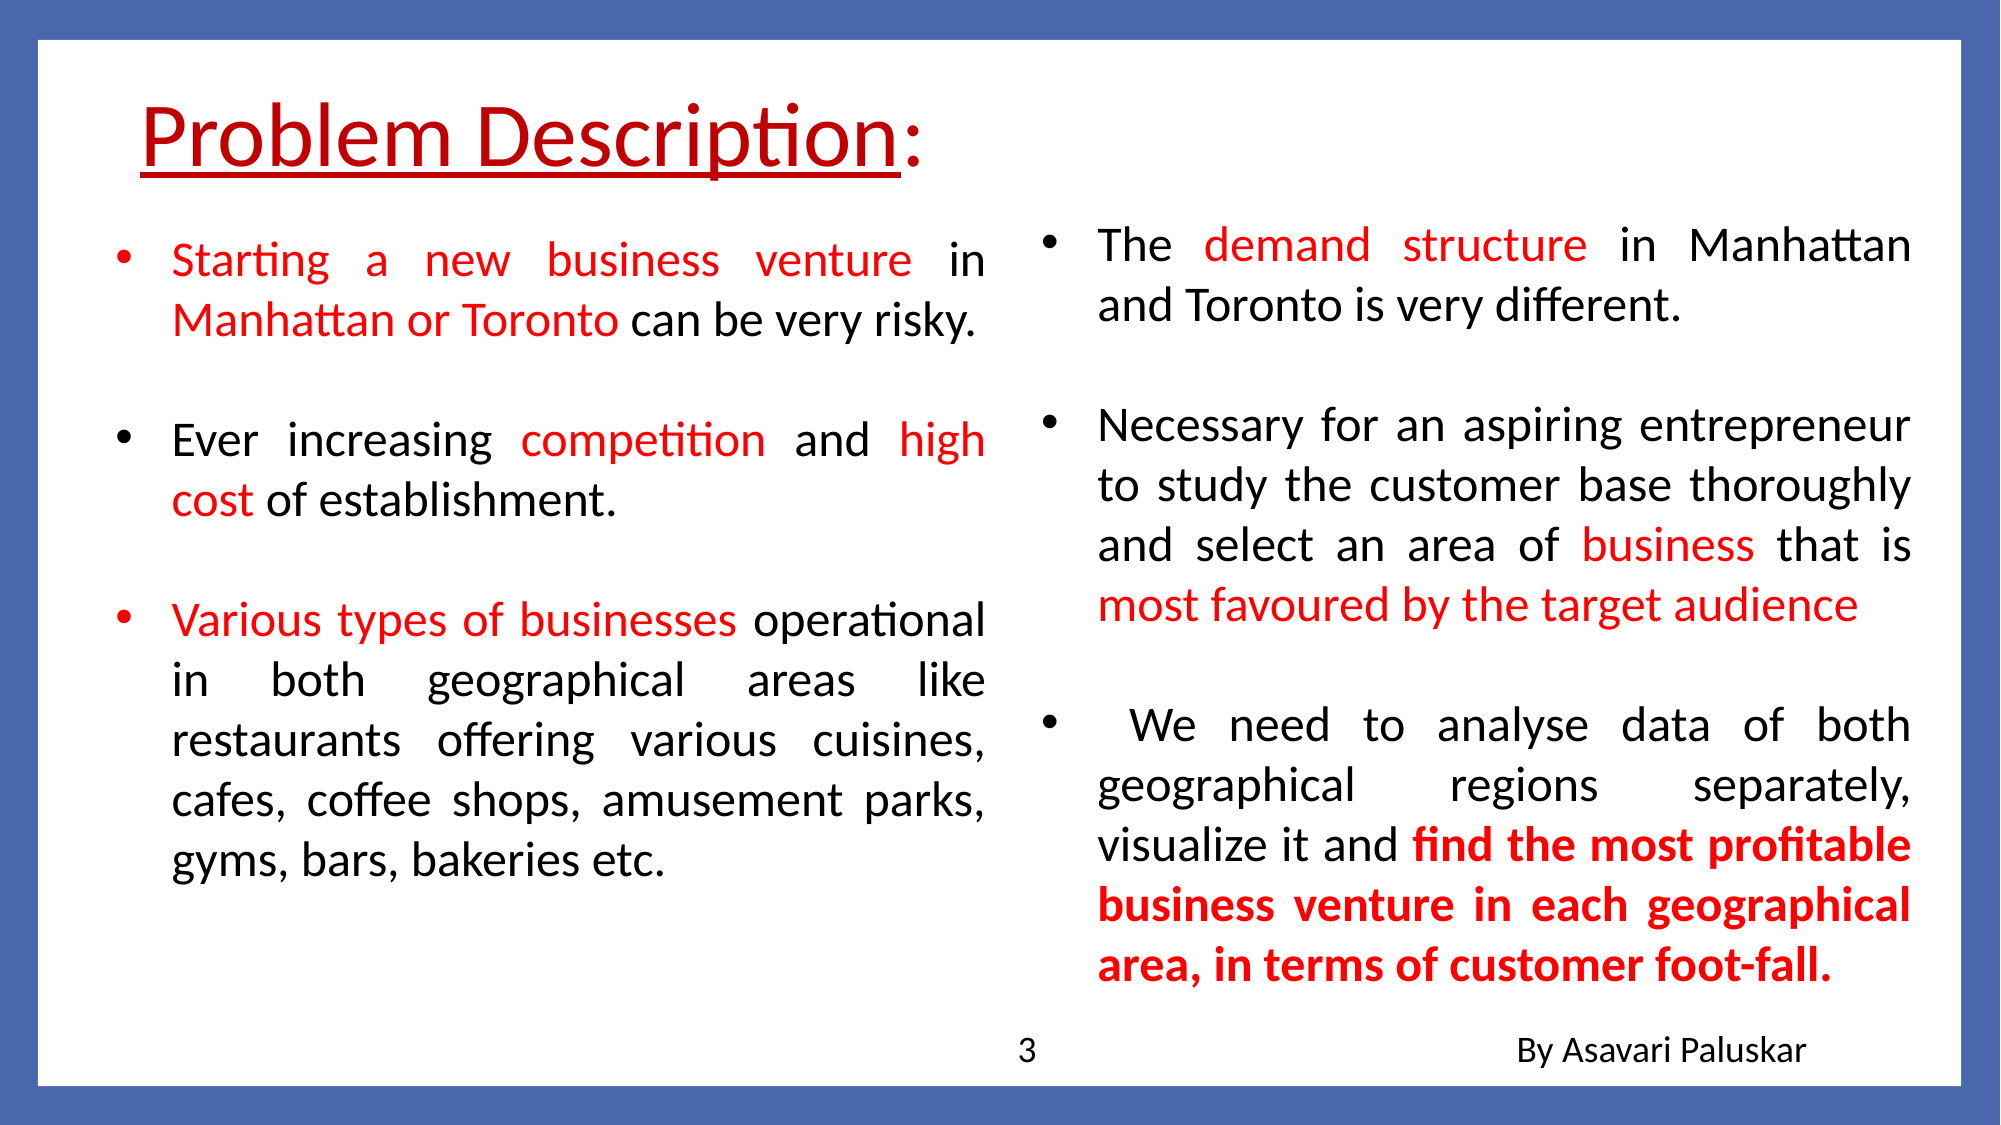

Problem Description:
The demand structure in Manhattan and Toronto is very different.

Necessary for an aspiring entrepreneur to study the customer base thoroughly and select an area of business that is most favoured by the target audience

 We need to analyse data of both geographical regions separately, visualize it and find the most profitable business venture in each geographical area, in terms of customer foot-fall.
Starting a new business venture in Manhattan or Toronto can be very risky.

Ever increasing competition and high cost of establishment.

Various types of businesses operational in both geographical areas like restaurants offering various cuisines, cafes, coffee shops, amusement parks, gyms, bars, bakeries etc.

3
By Asavari Paluskar